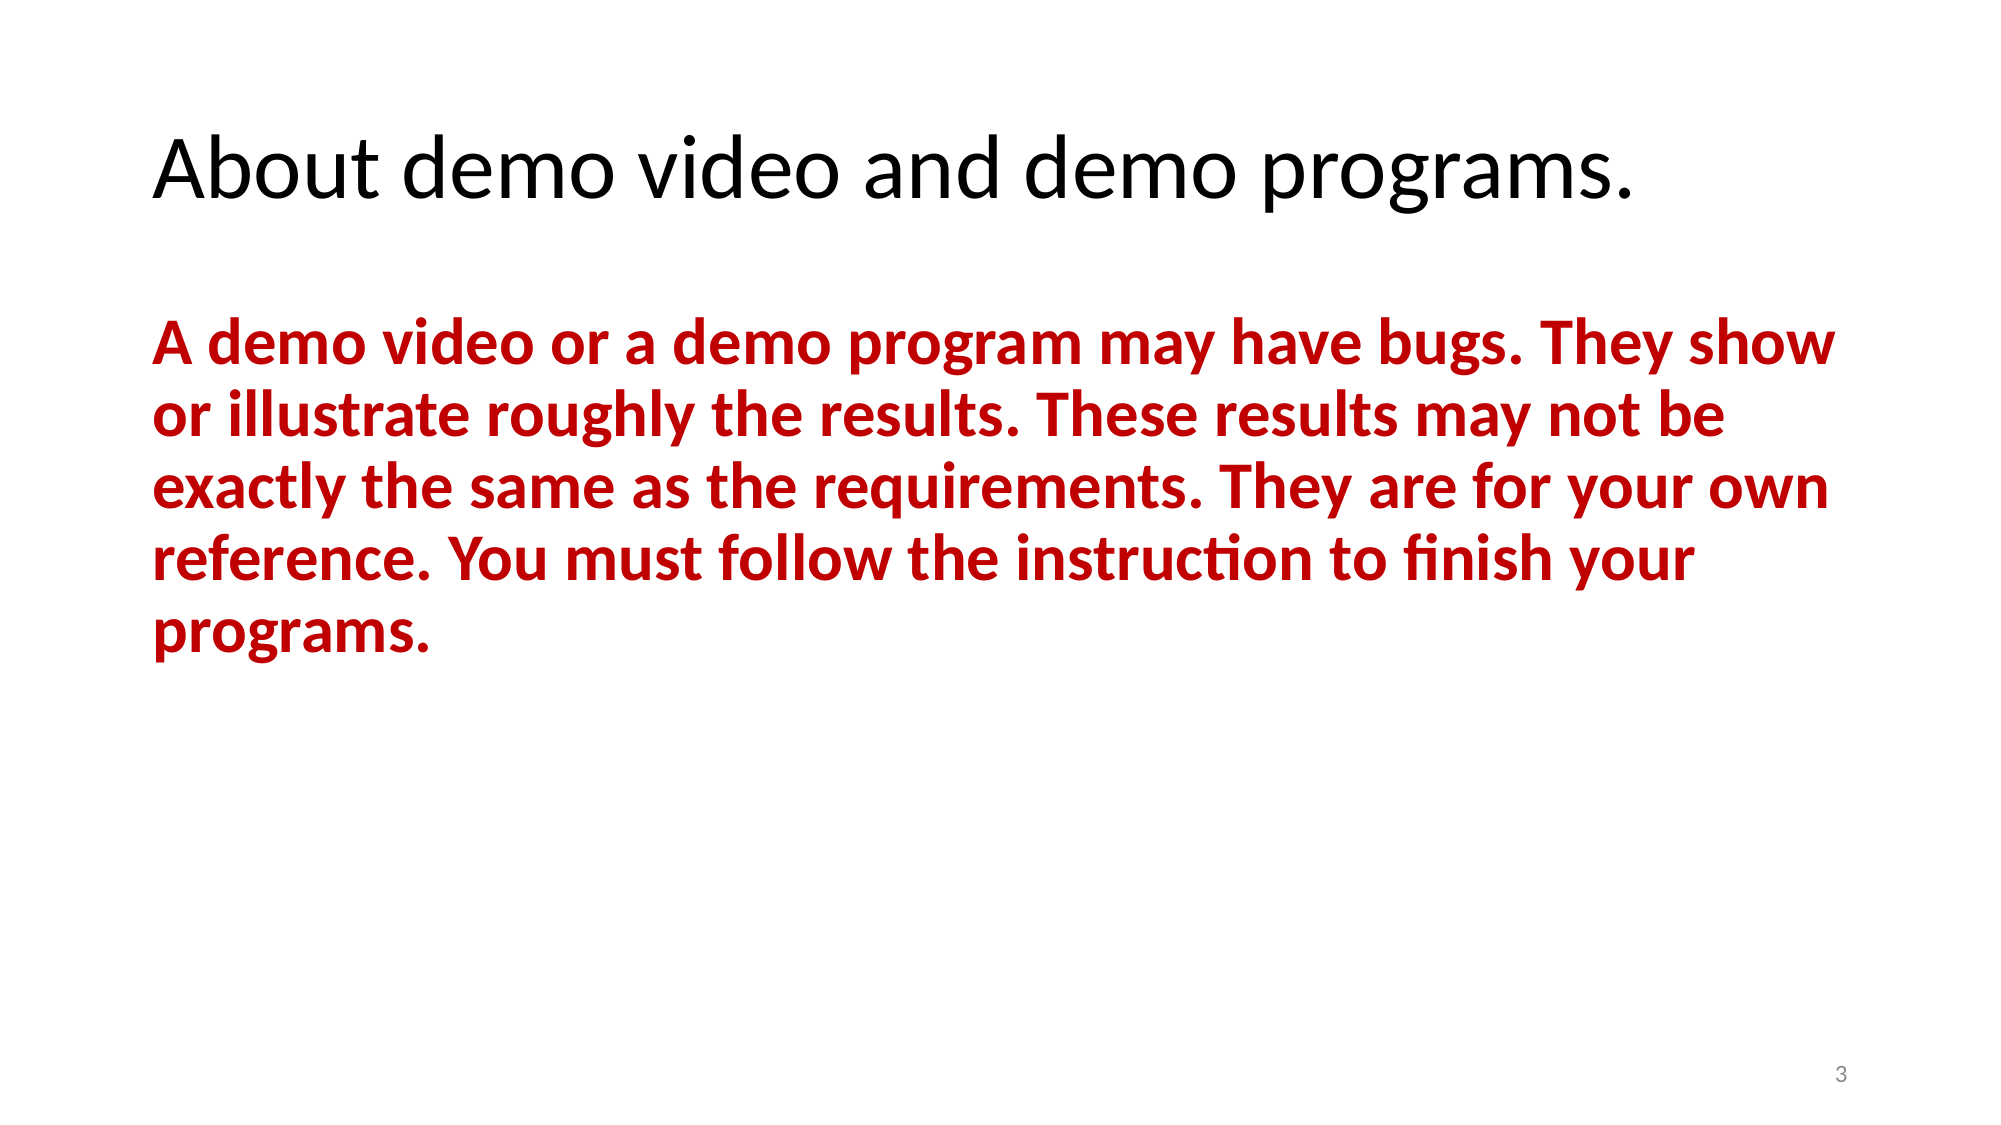

# About demo video and demo programs.
A demo video or a demo program may have bugs. They show or illustrate roughly the results. These results may not be exactly the same as the requirements. They are for your own reference. You must follow the instruction to finish your programs.
3